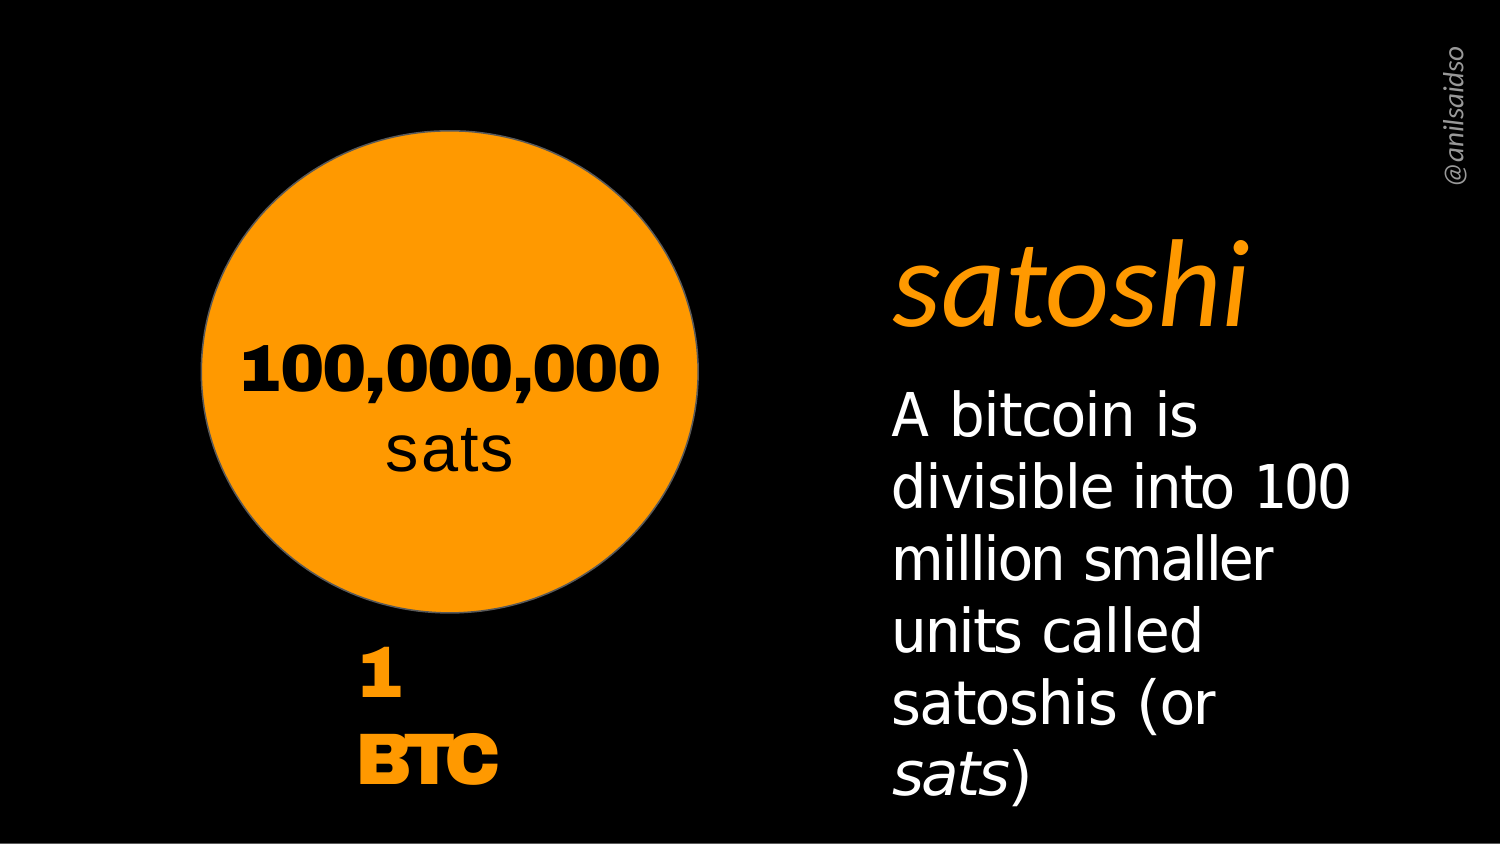

@anilsaidso

# satoshi
100,000,000
sats
A bitcoin is divisible into 100 million smaller units called satoshis (or sats)
1 BTC